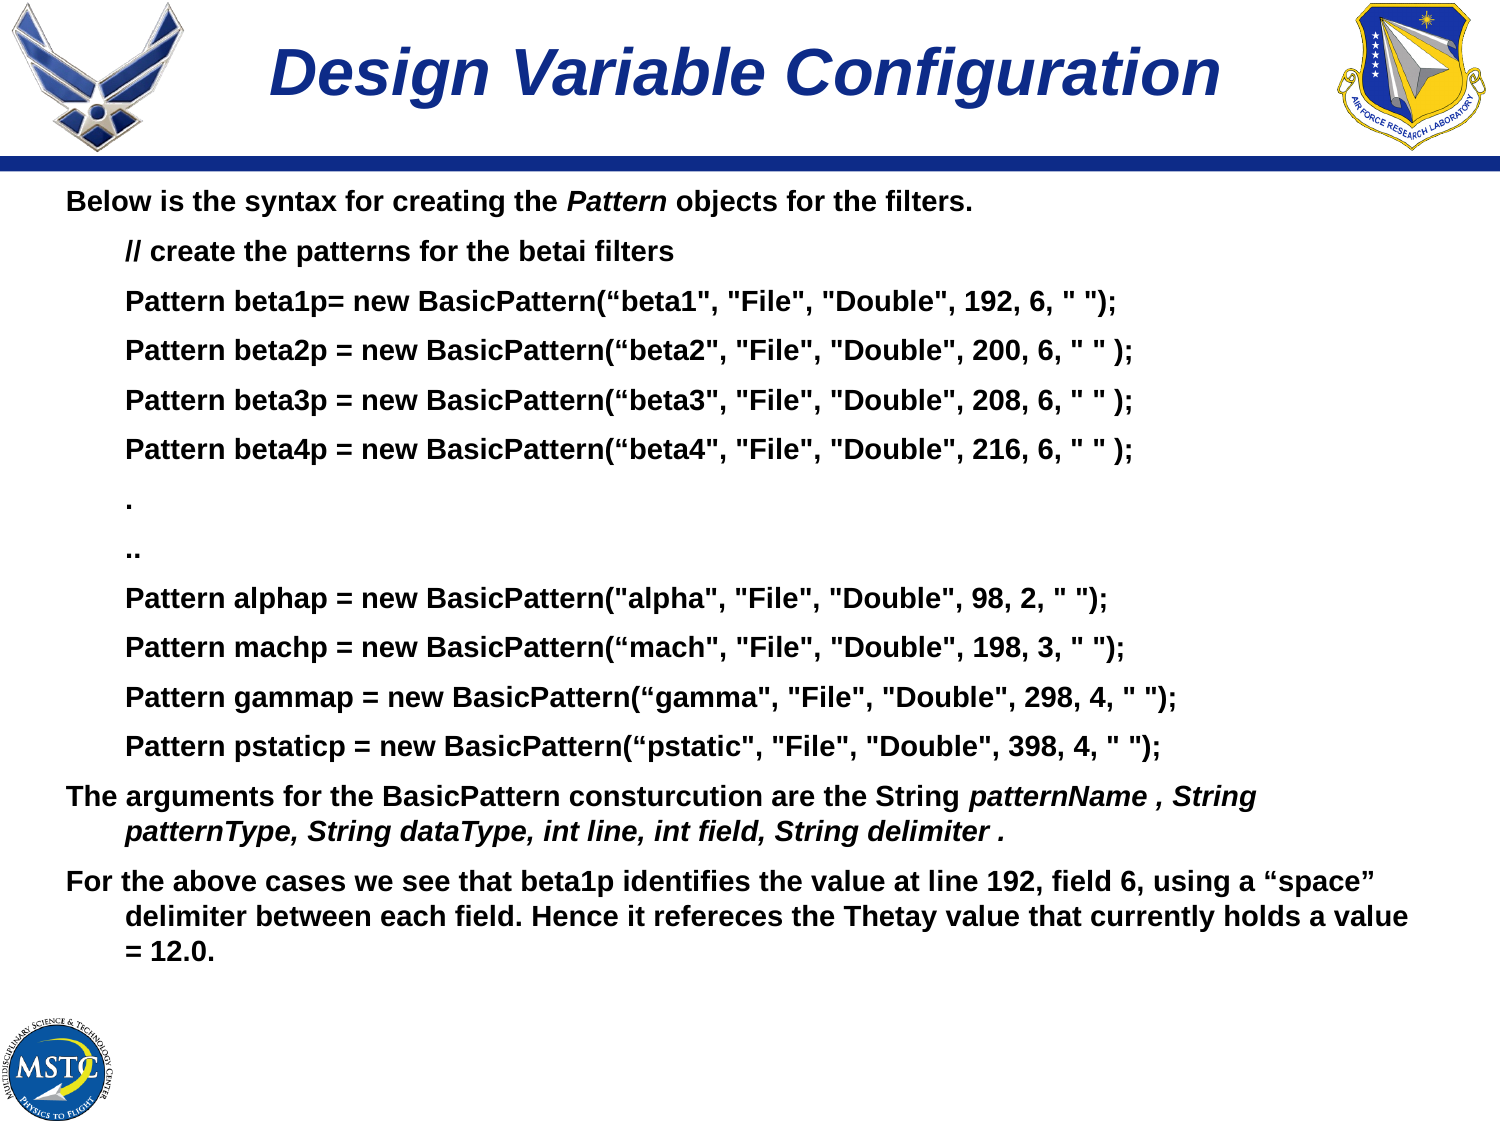

# Design Variable Configuration
Below is the syntax for creating the Pattern objects for the filters.
	// create the patterns for the betai filters
	Pattern beta1p= new BasicPattern(“beta1", "File", "Double", 192, 6, " ");
	Pattern beta2p = new BasicPattern(“beta2", "File", "Double", 200, 6, " " );
	Pattern beta3p = new BasicPattern(“beta3", "File", "Double", 208, 6, " " );
	Pattern beta4p = new BasicPattern(“beta4", "File", "Double", 216, 6, " " );
	.
	..
	Pattern alphap = new BasicPattern("alpha", "File", "Double", 98, 2, " ");
	Pattern machp = new BasicPattern(“mach", "File", "Double", 198, 3, " ");
	Pattern gammap = new BasicPattern(“gamma", "File", "Double", 298, 4, " ");
	Pattern pstaticp = new BasicPattern(“pstatic", "File", "Double", 398, 4, " ");
The arguments for the BasicPattern consturcution are the String patternName , String patternType, String dataType, int line, int field, String delimiter .
For the above cases we see that beta1p identifies the value at line 192, field 6, using a “space” delimiter between each field. Hence it refereces the Thetay value that currently holds a value = 12.0.